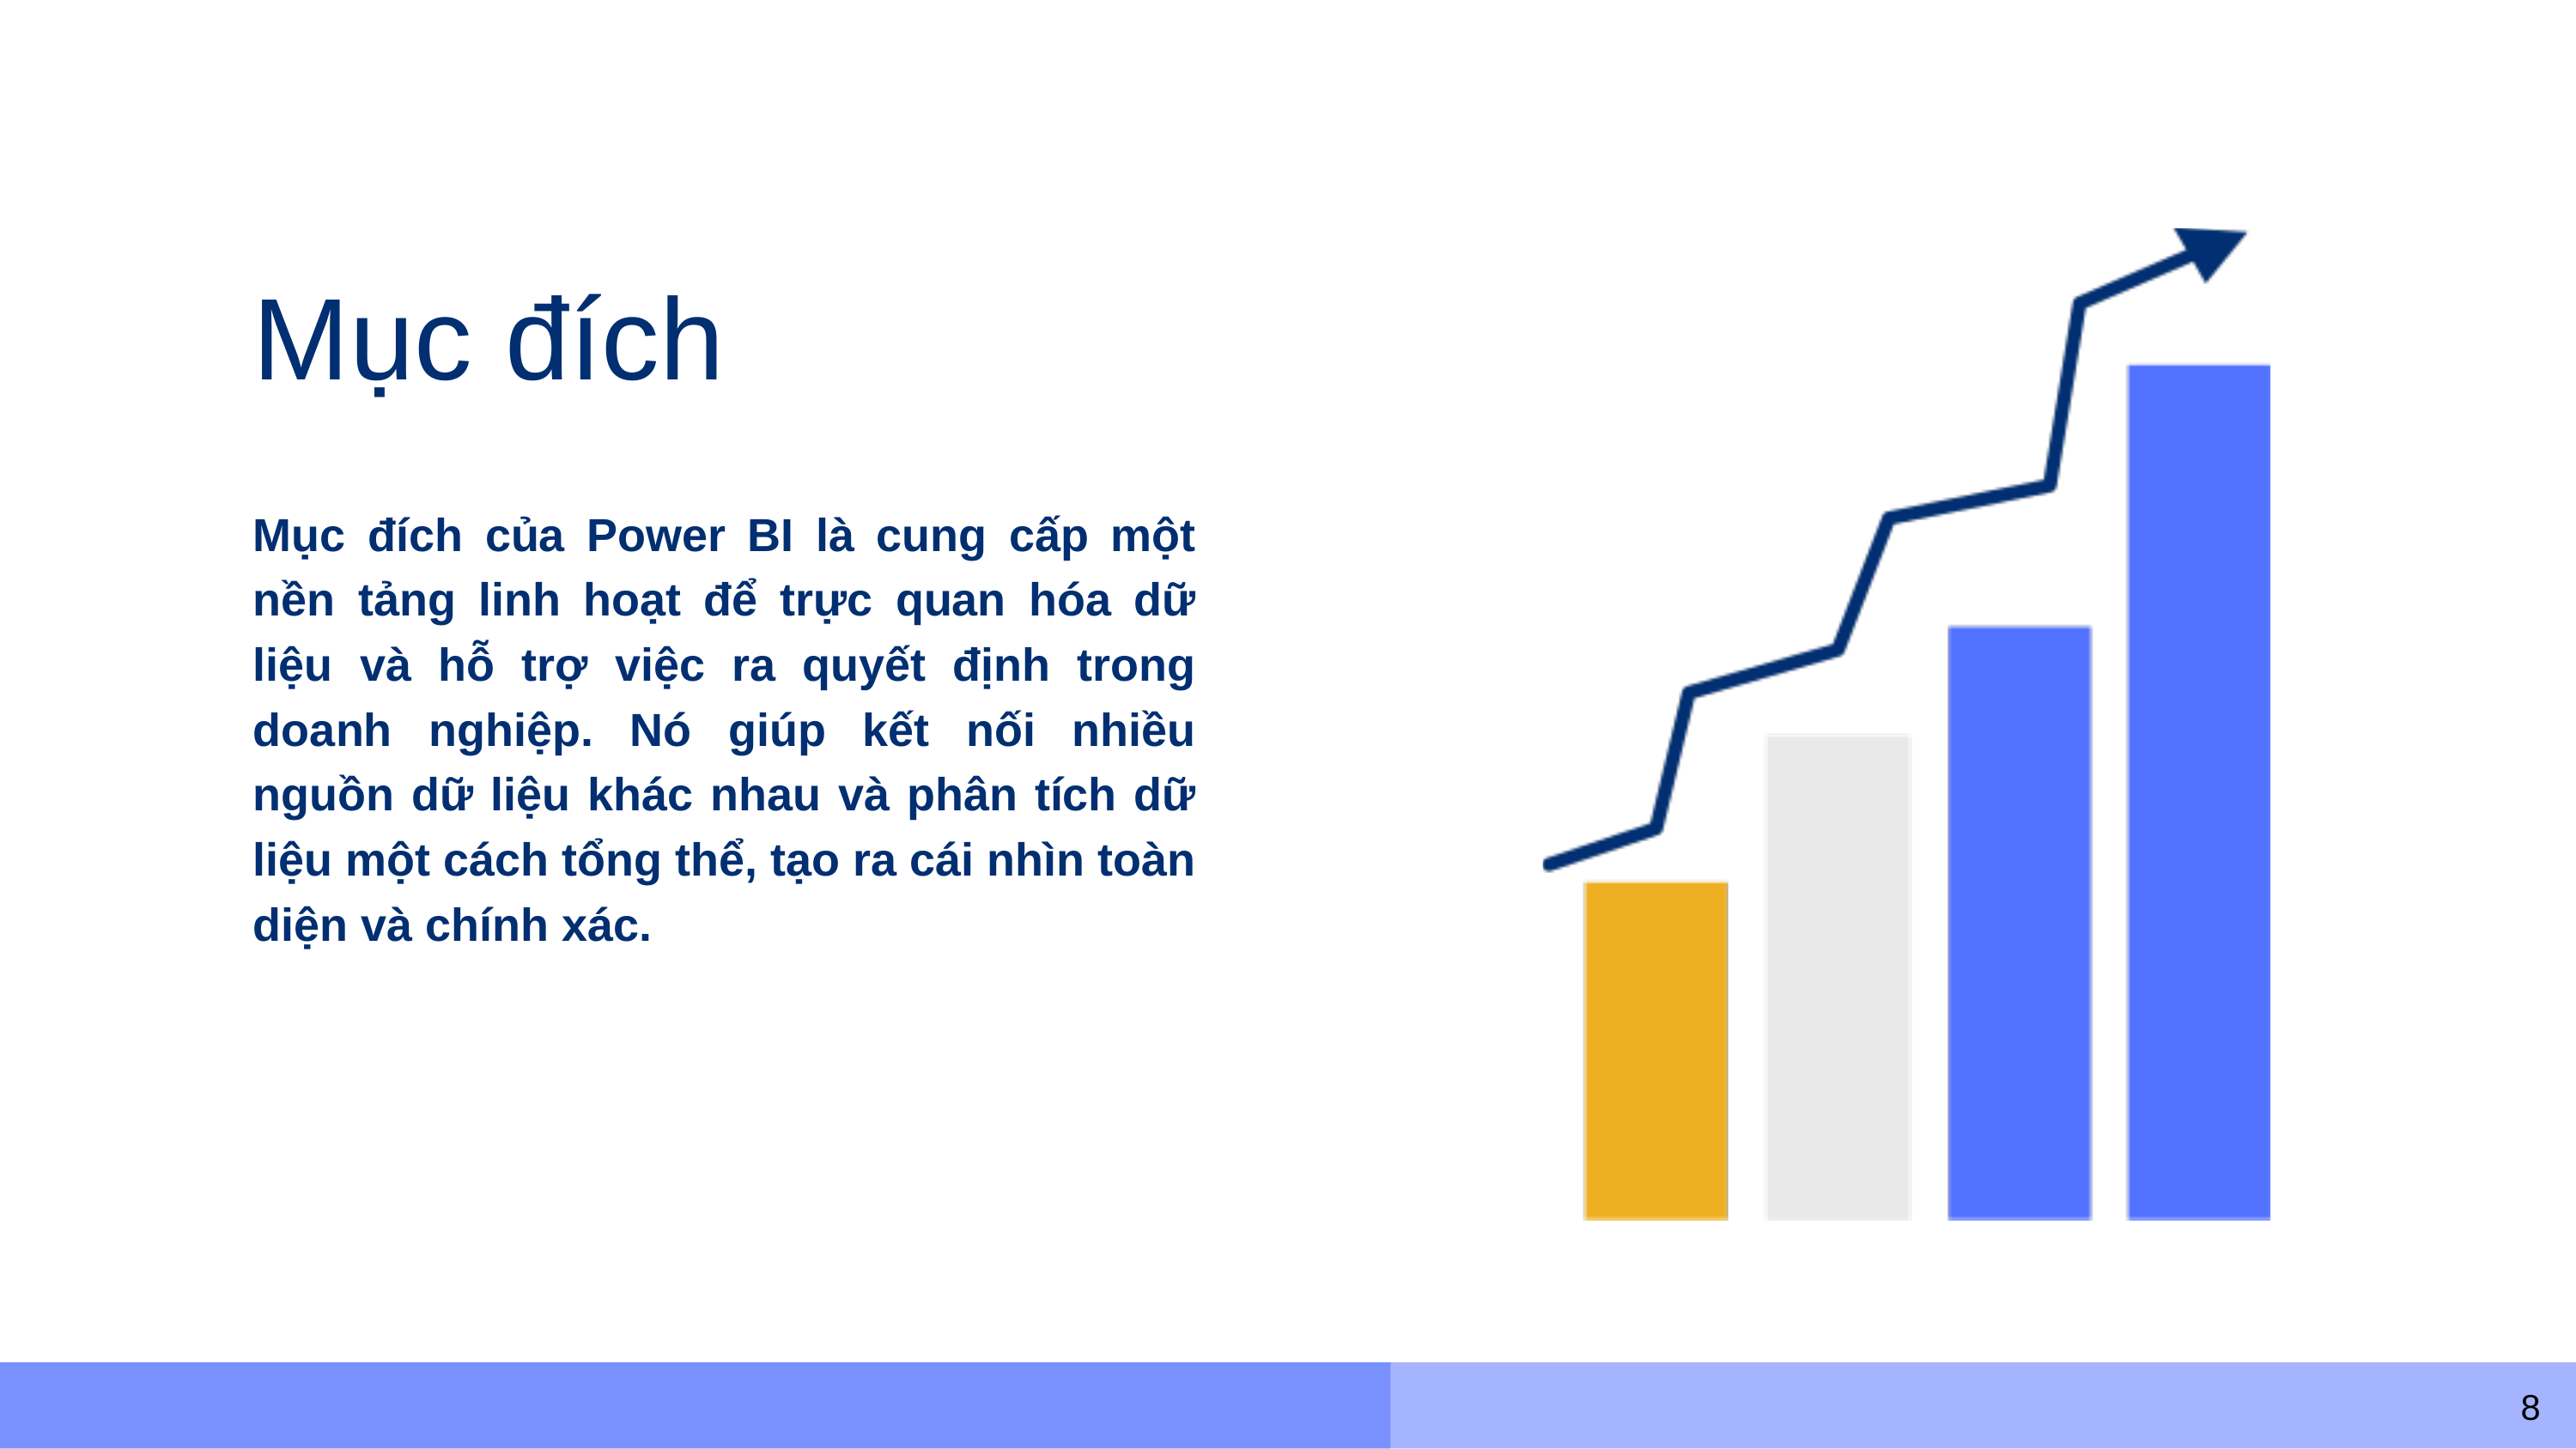

Mục đích
Mục đích của Power BI là cung cấp một nền tảng linh hoạt để trực quan hóa dữ liệu và hỗ trợ việc ra quyết định trong doanh nghiệp. Nó giúp kết nối nhiều nguồn dữ liệu khác nhau và phân tích dữ liệu một cách tổng thể, tạo ra cái nhìn toàn diện và chính xác.

8